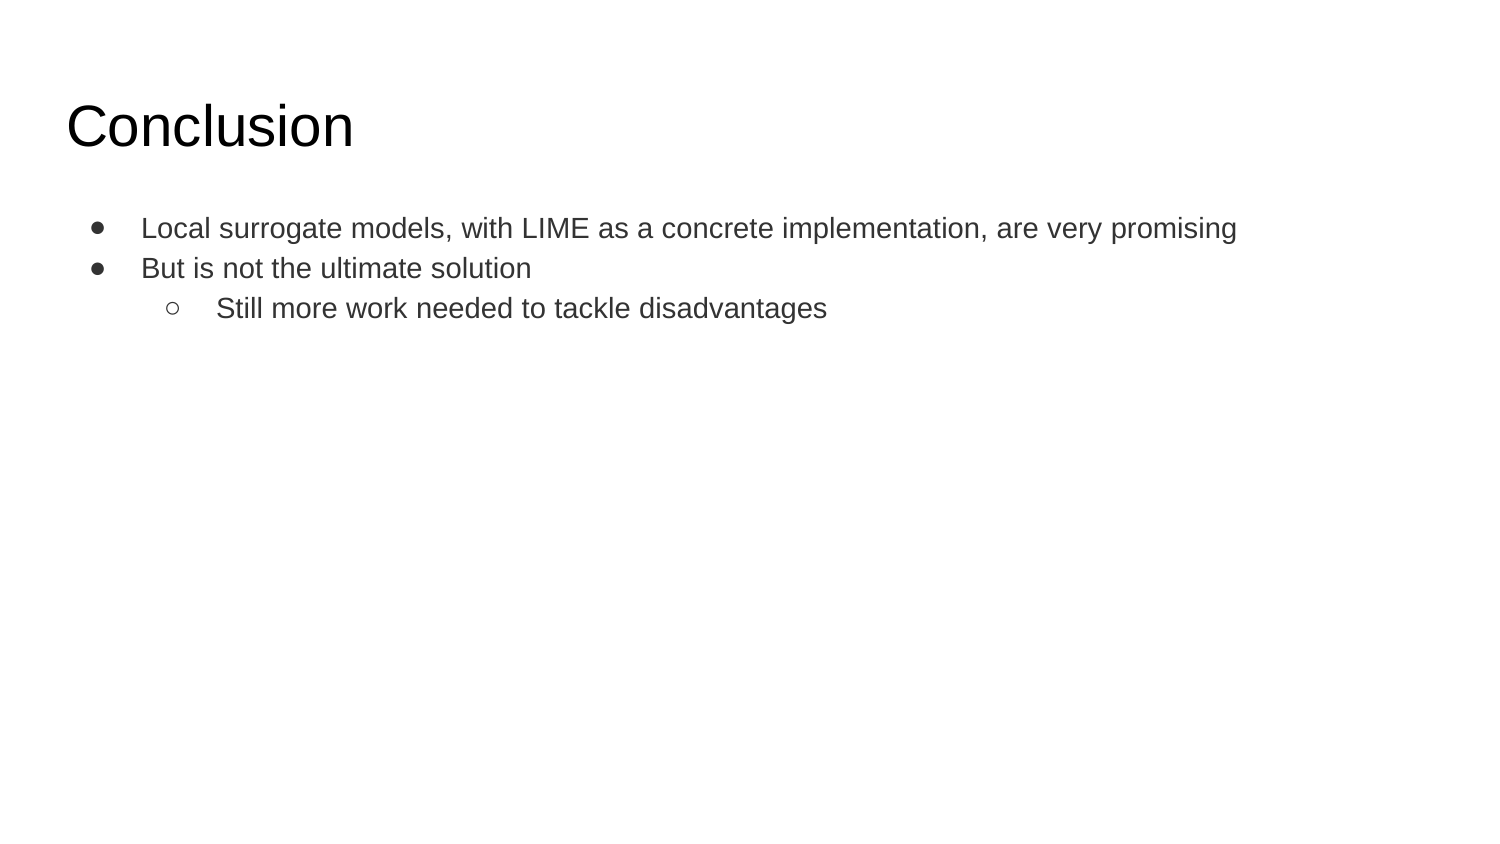

# Conclusion
Local surrogate models, with LIME as a concrete implementation, are very promising
But is not the ultimate solution
Still more work needed to tackle disadvantages